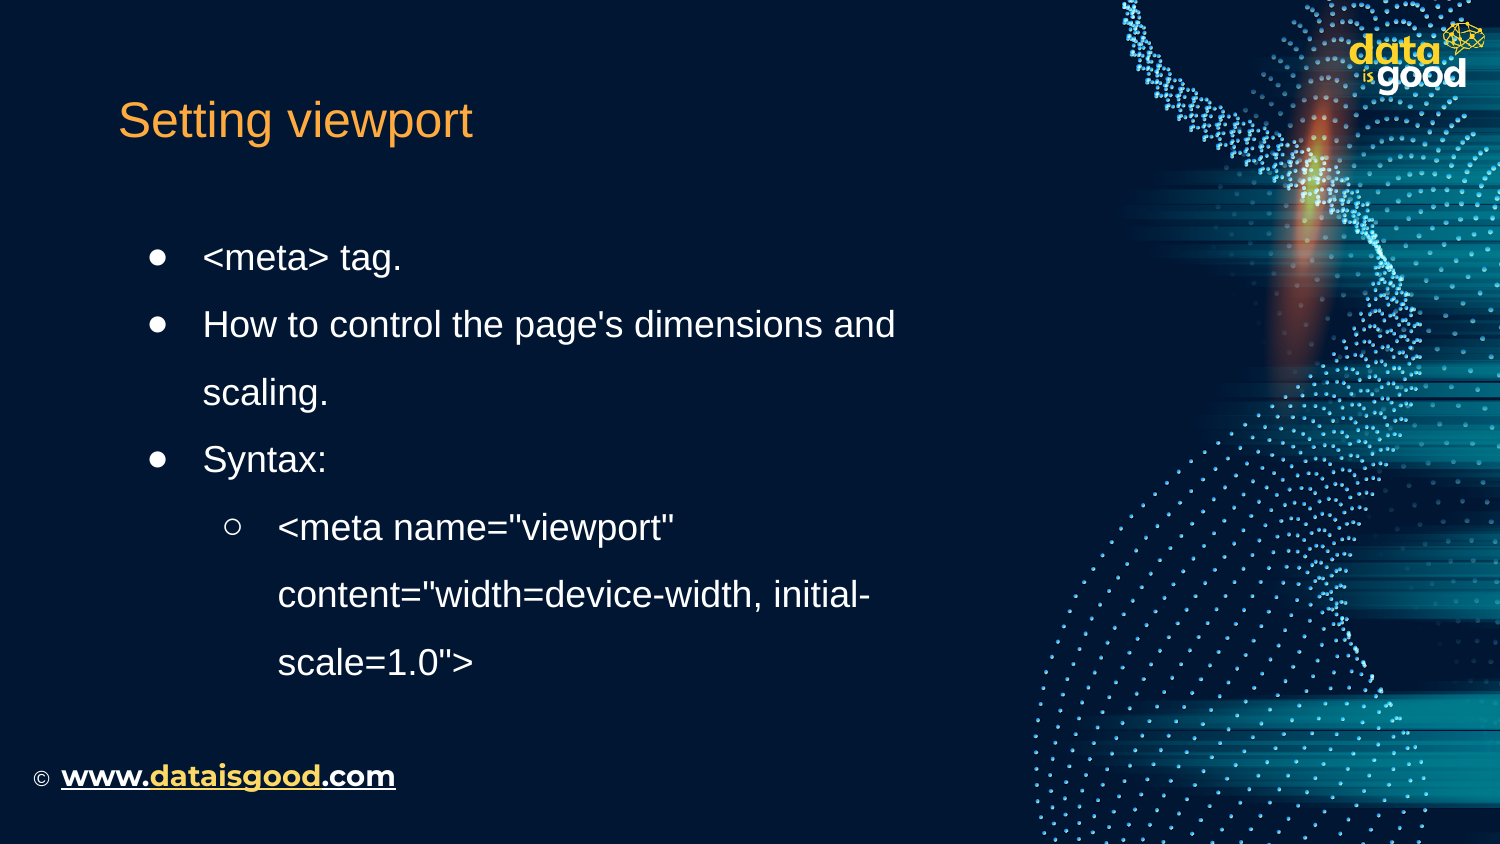

# Setting viewport
<meta> tag.
How to control the page's dimensions and scaling.
Syntax:
<meta name="viewport" content="width=device-width, initial-scale=1.0">